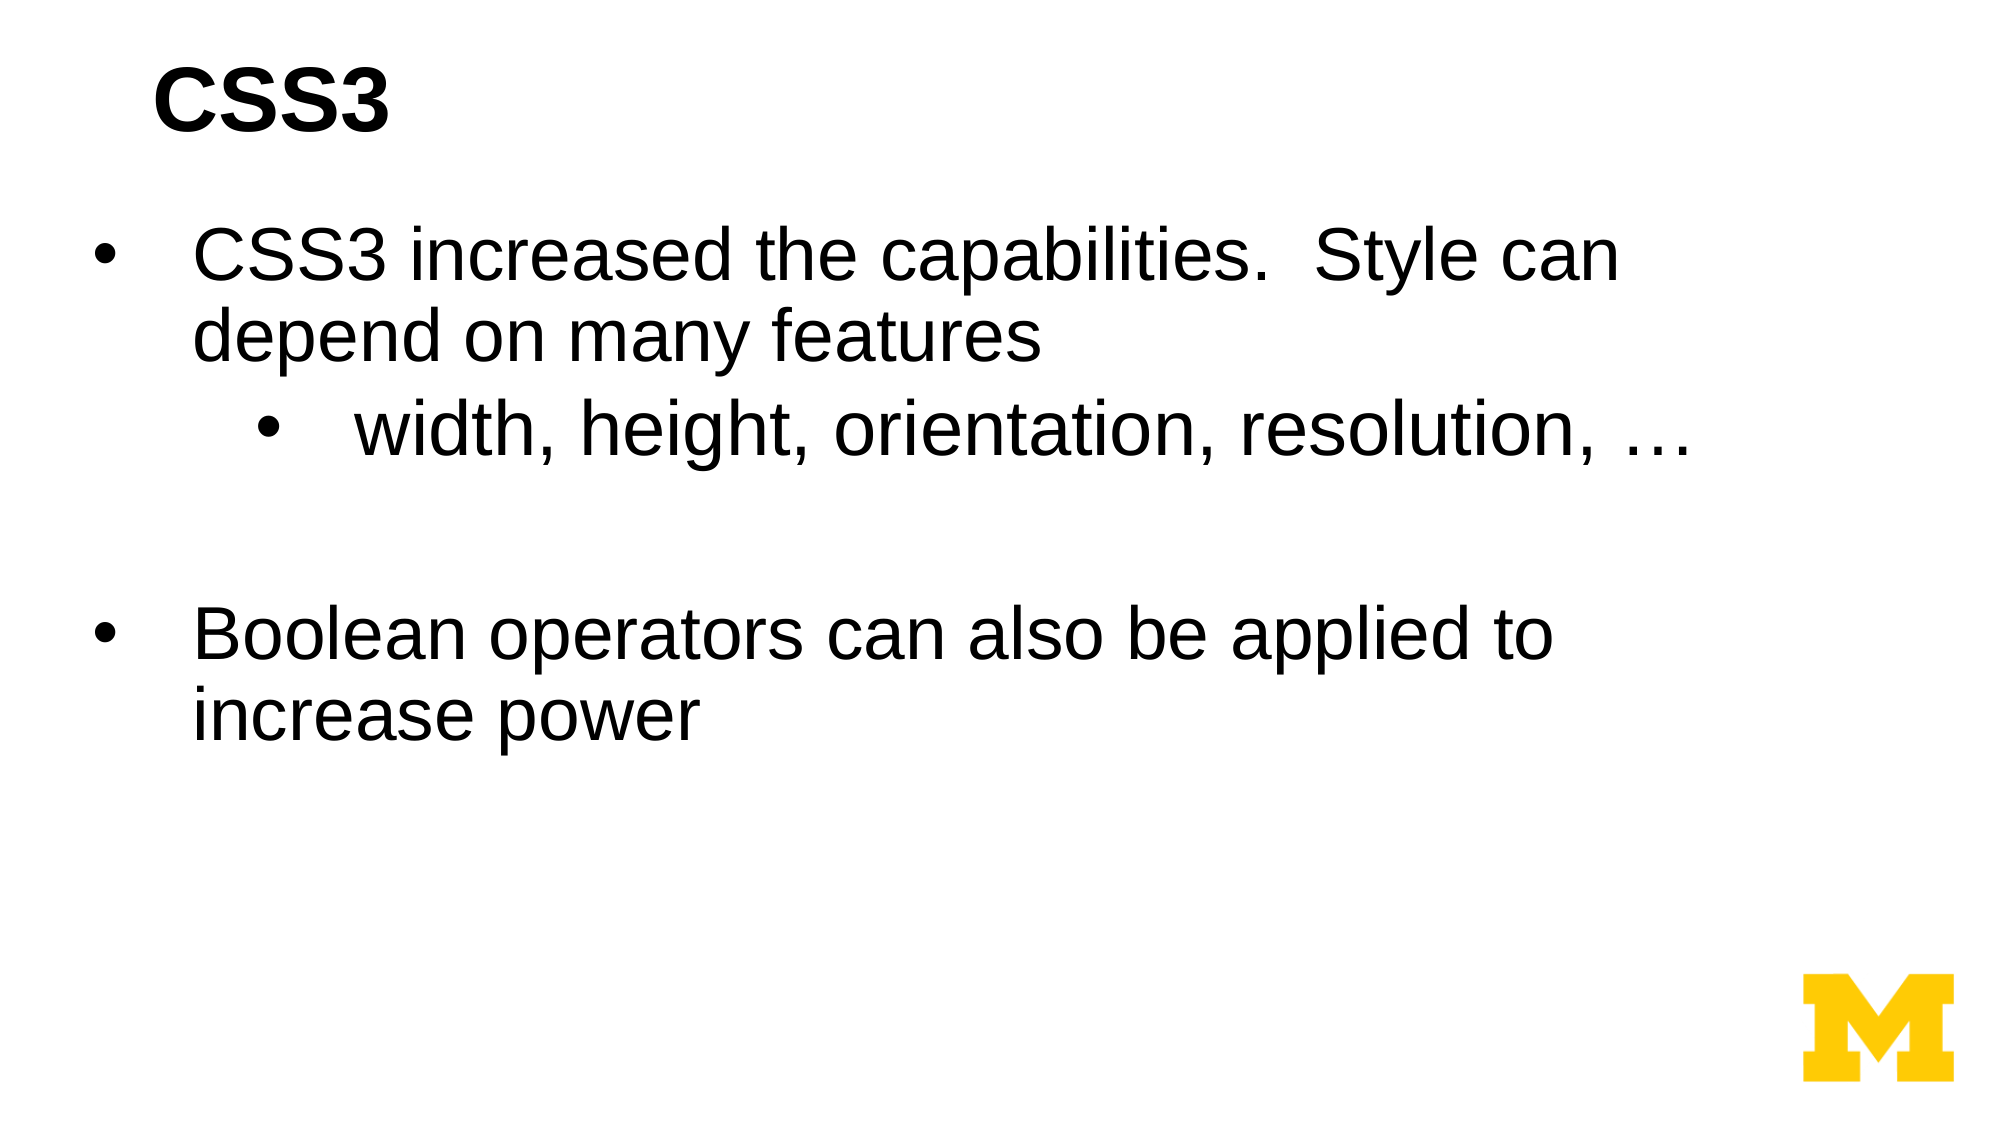

# CSS3
CSS3 increased the capabilities.  Style can depend on many features
width, height, orientation, resolution, …

Boolean operators can also be applied to increase power